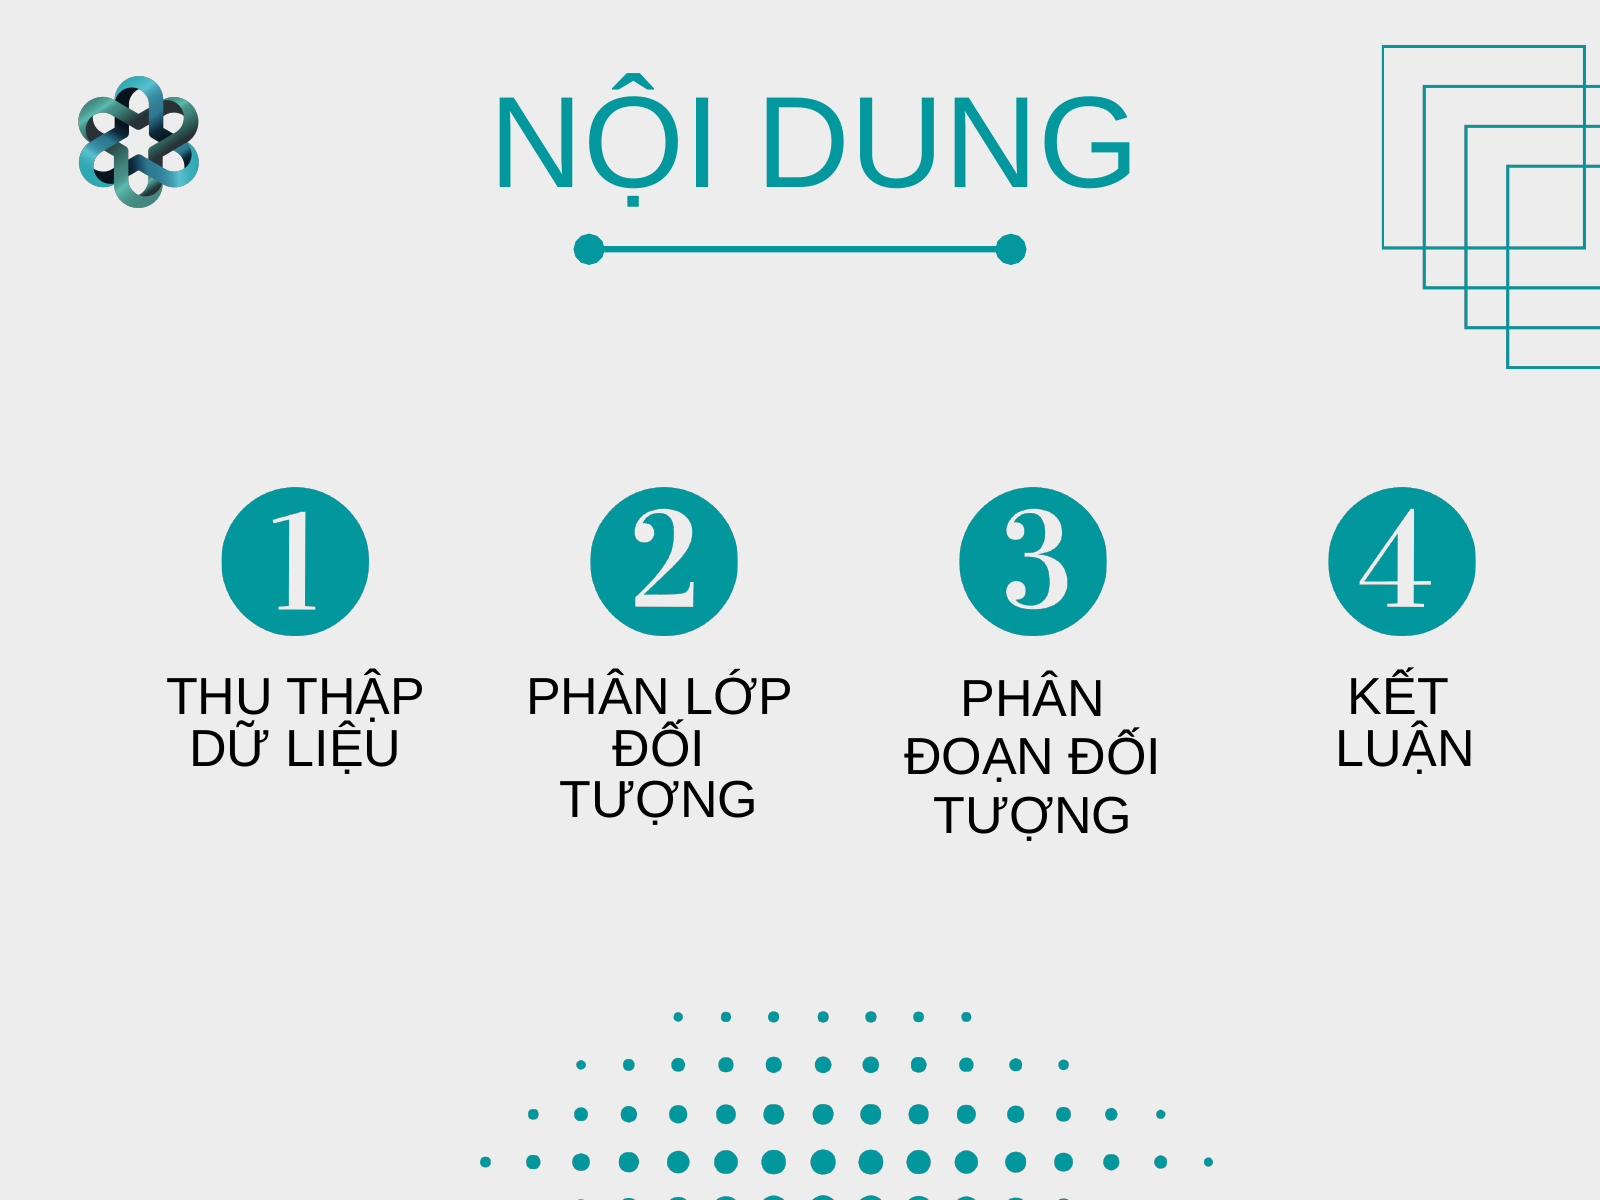

NỘI DUNG

PHÂN ĐOẠN ĐỐI TƯỢNG
THU THẬP DỮ LIỆU
PHÂN LỚP ĐỐI TƯỢNG
KẾT
LUẬN